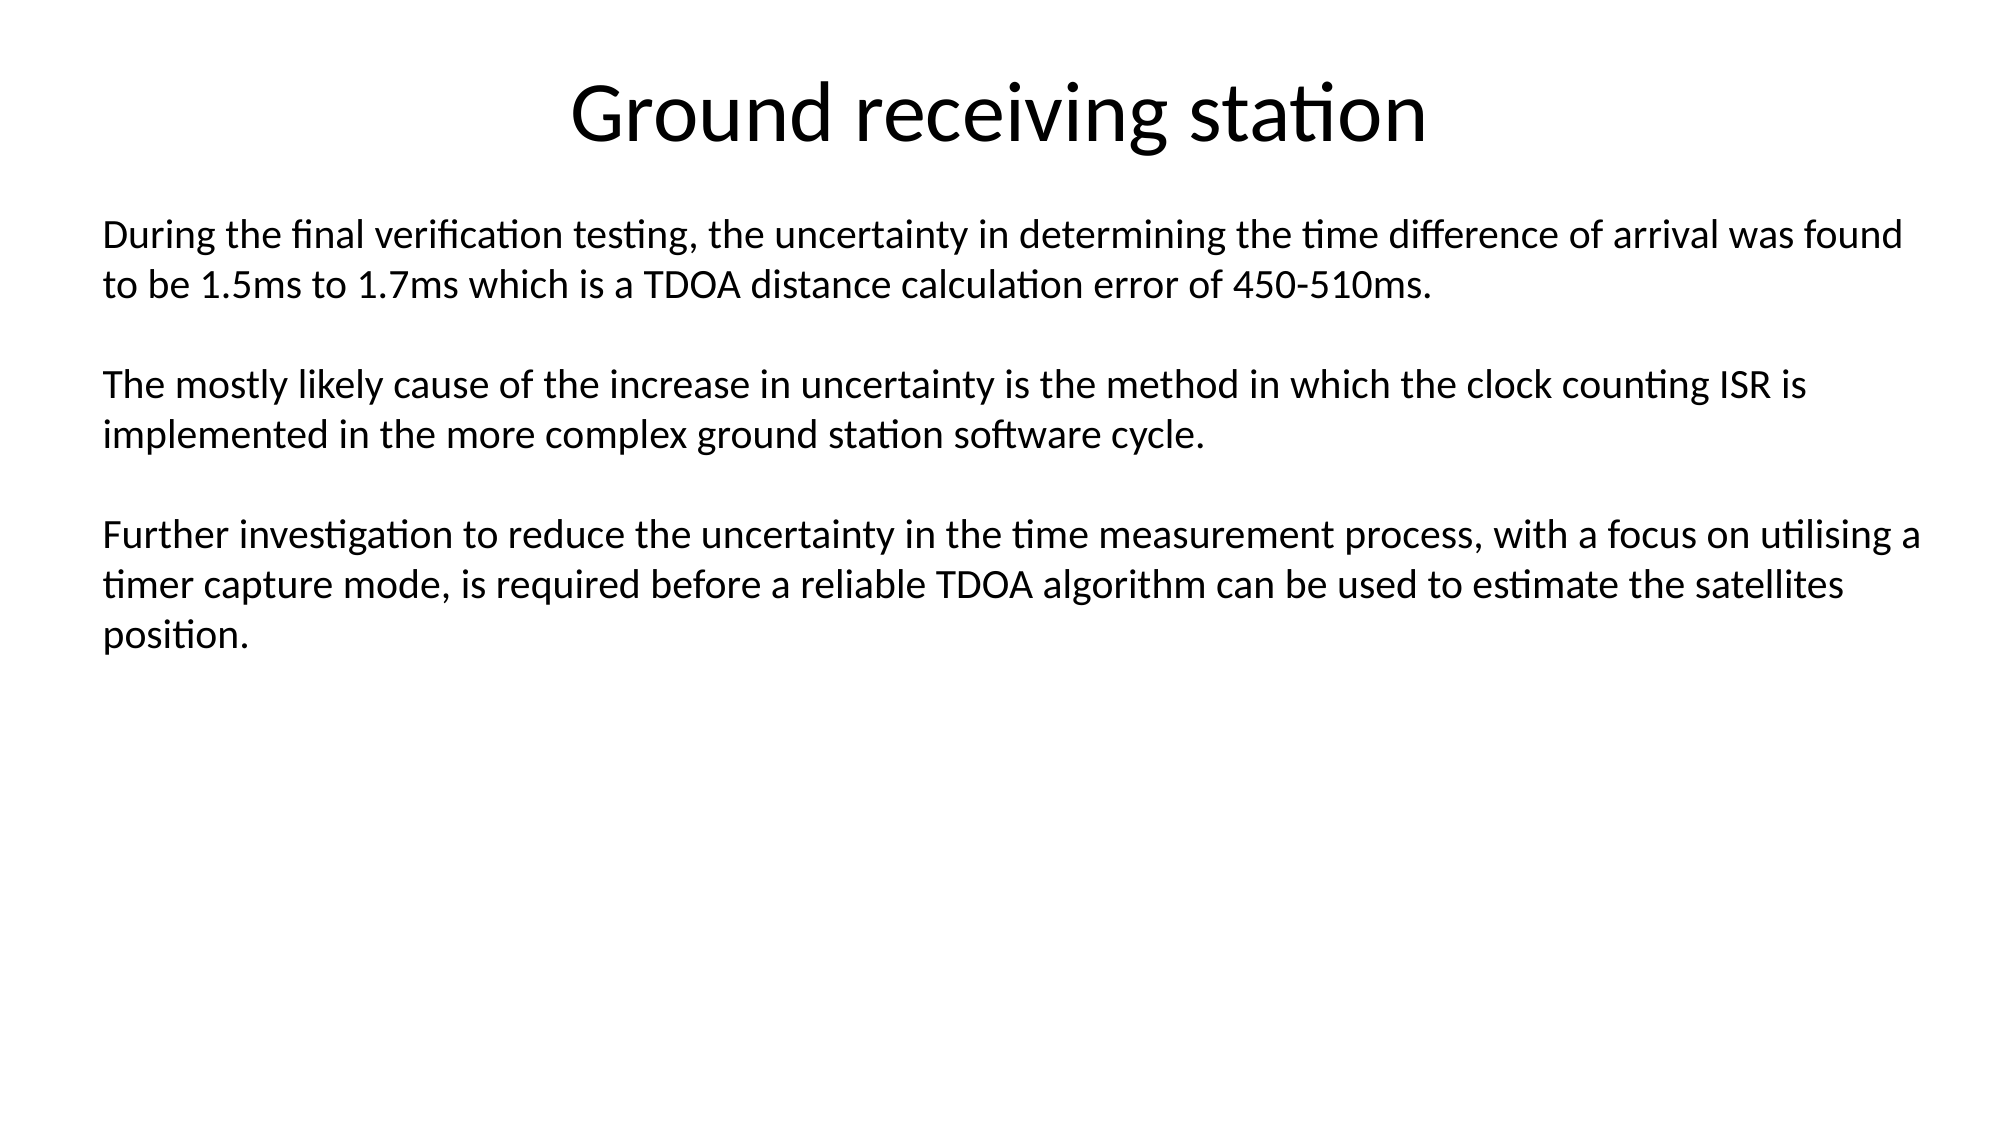

# Ground receiving station
During the final verification testing, the uncertainty in determining the time difference of arrival was found to be 1.5ms to 1.7ms which is a TDOA distance calculation error of 450-510ms.

The mostly likely cause of the increase in uncertainty is the method in which the clock counting ISR is implemented in the more complex ground station software cycle.

Further investigation to reduce the uncertainty in the time measurement process, with a focus on utilising a timer capture mode, is required before a reliable TDOA algorithm can be used to estimate the satellites position.